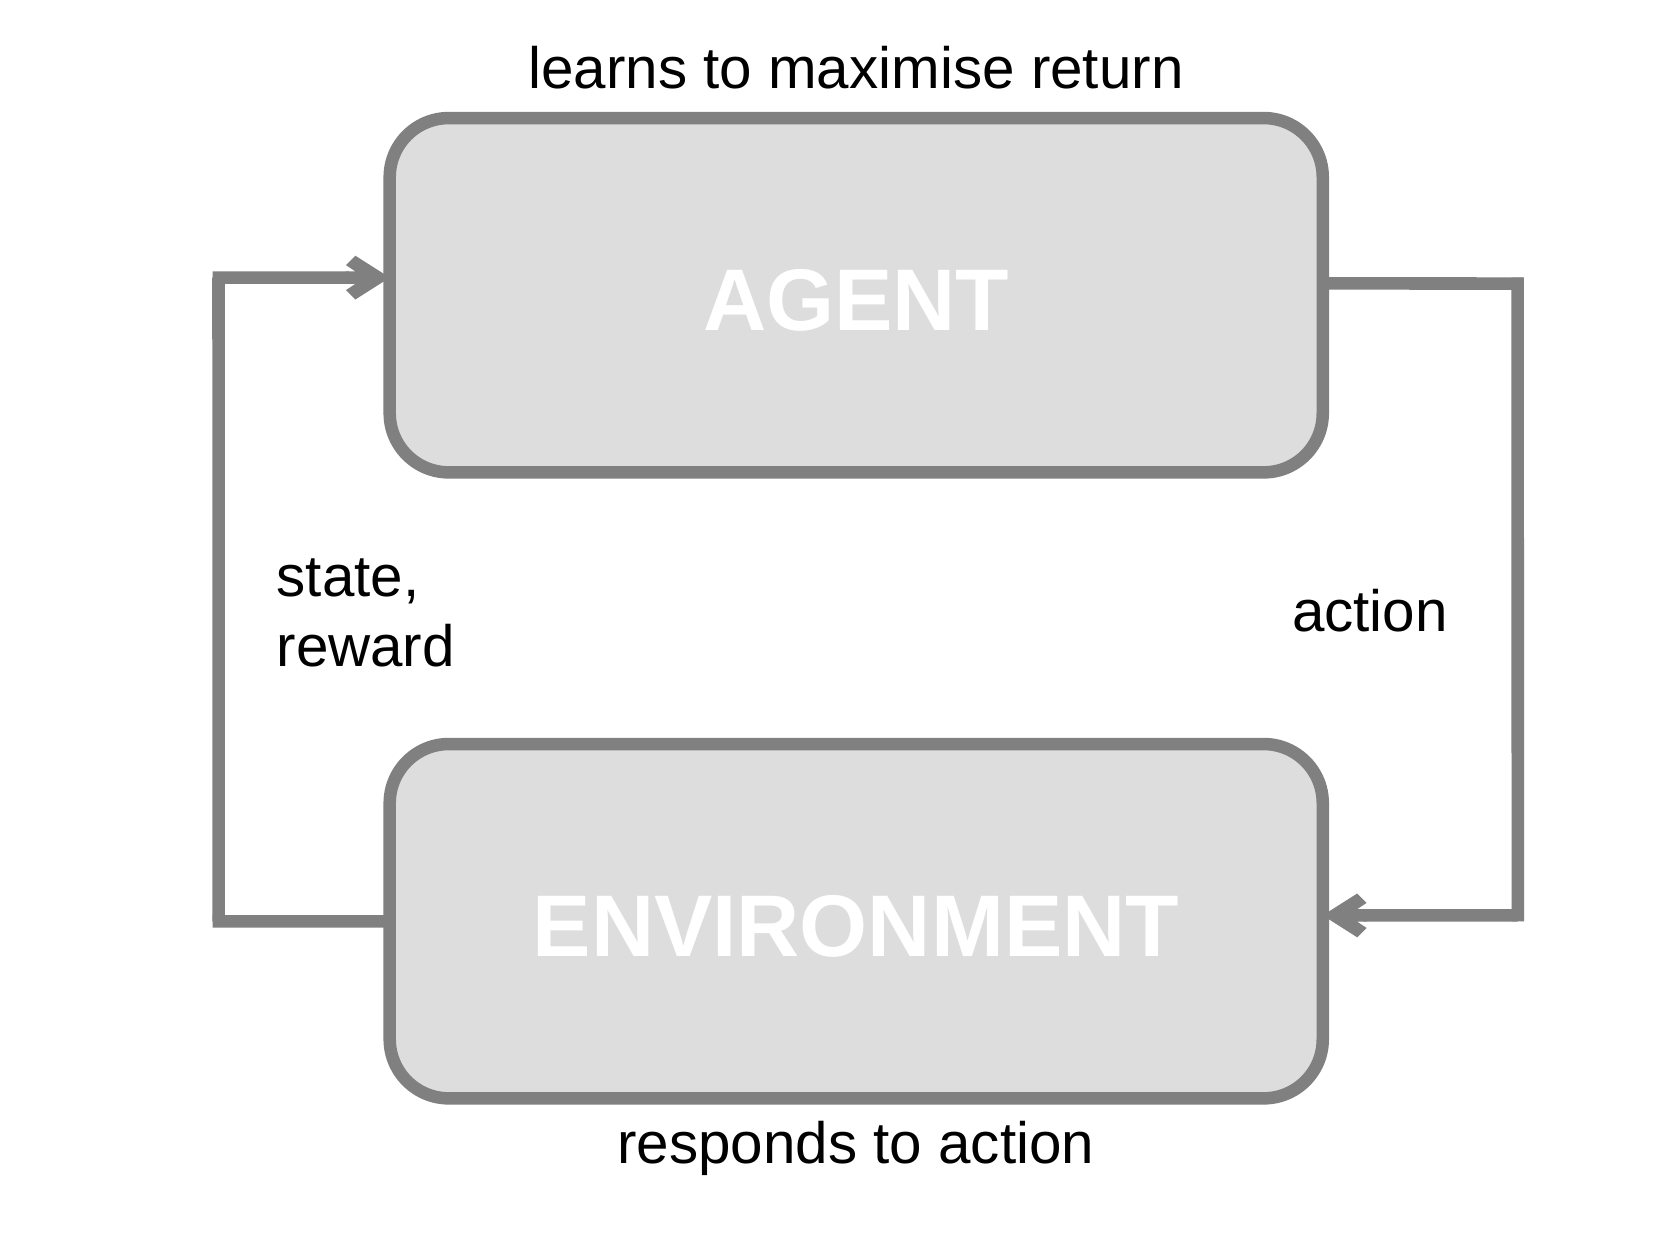

learns to maximise return
AGENT

state,
reward
action
ENVIRONMENT

responds to action